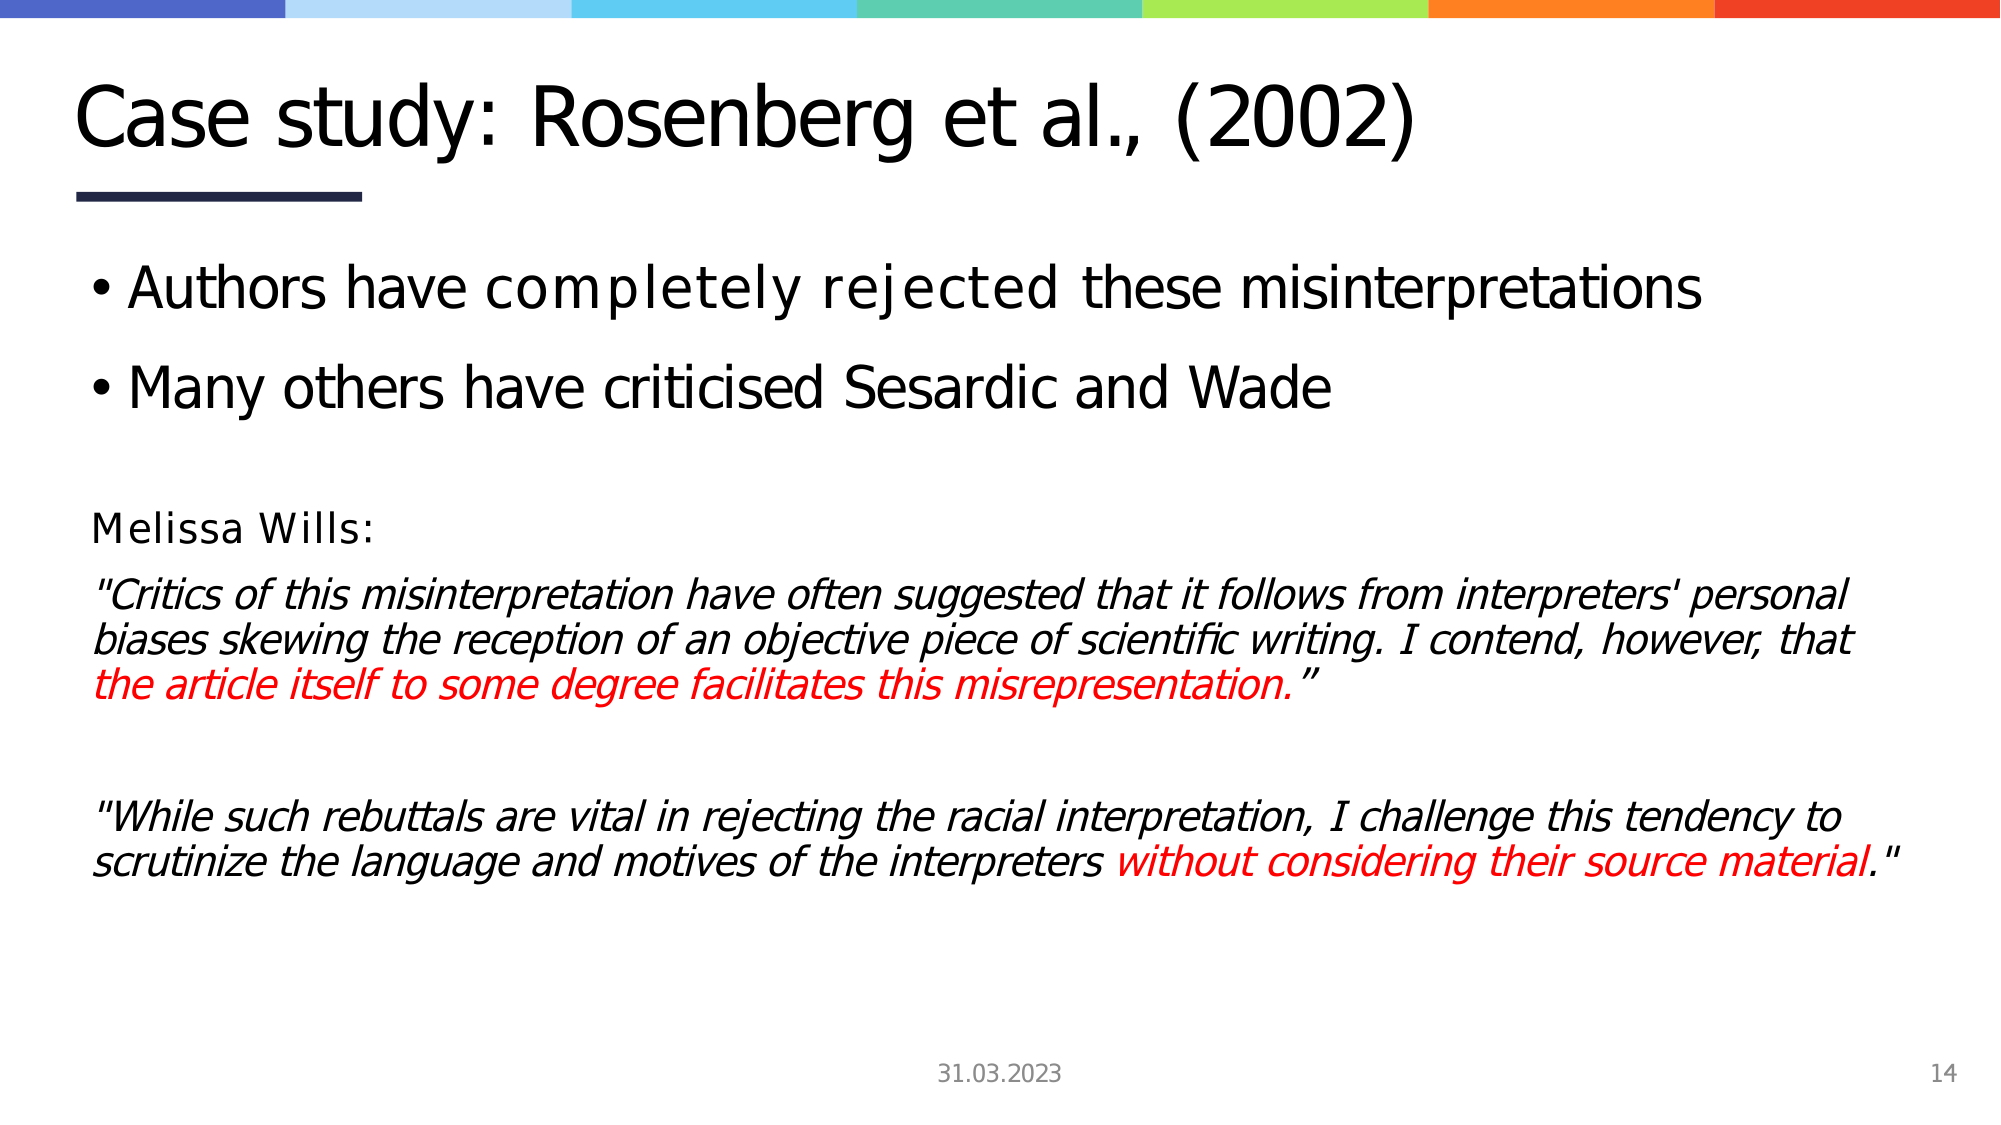

# Case study: Rosenberg et al., (2002)
Authors have completely rejected these misinterpretations
Many others have criticised Sesardic and Wade

Melissa Wills:
"Critics of this misinterpretation have often suggested that it follows from interpreters' personal biases skewing the reception of an objective piece of scientific writing. I contend, however, that  the article itself to some degree facilitates this misrepresentation.”

"While such rebuttals are vital in rejecting the racial interpretation, I challenge this tendency to scrutinize the language and motives of the interpreters without considering their source material."
31.03.2023
14